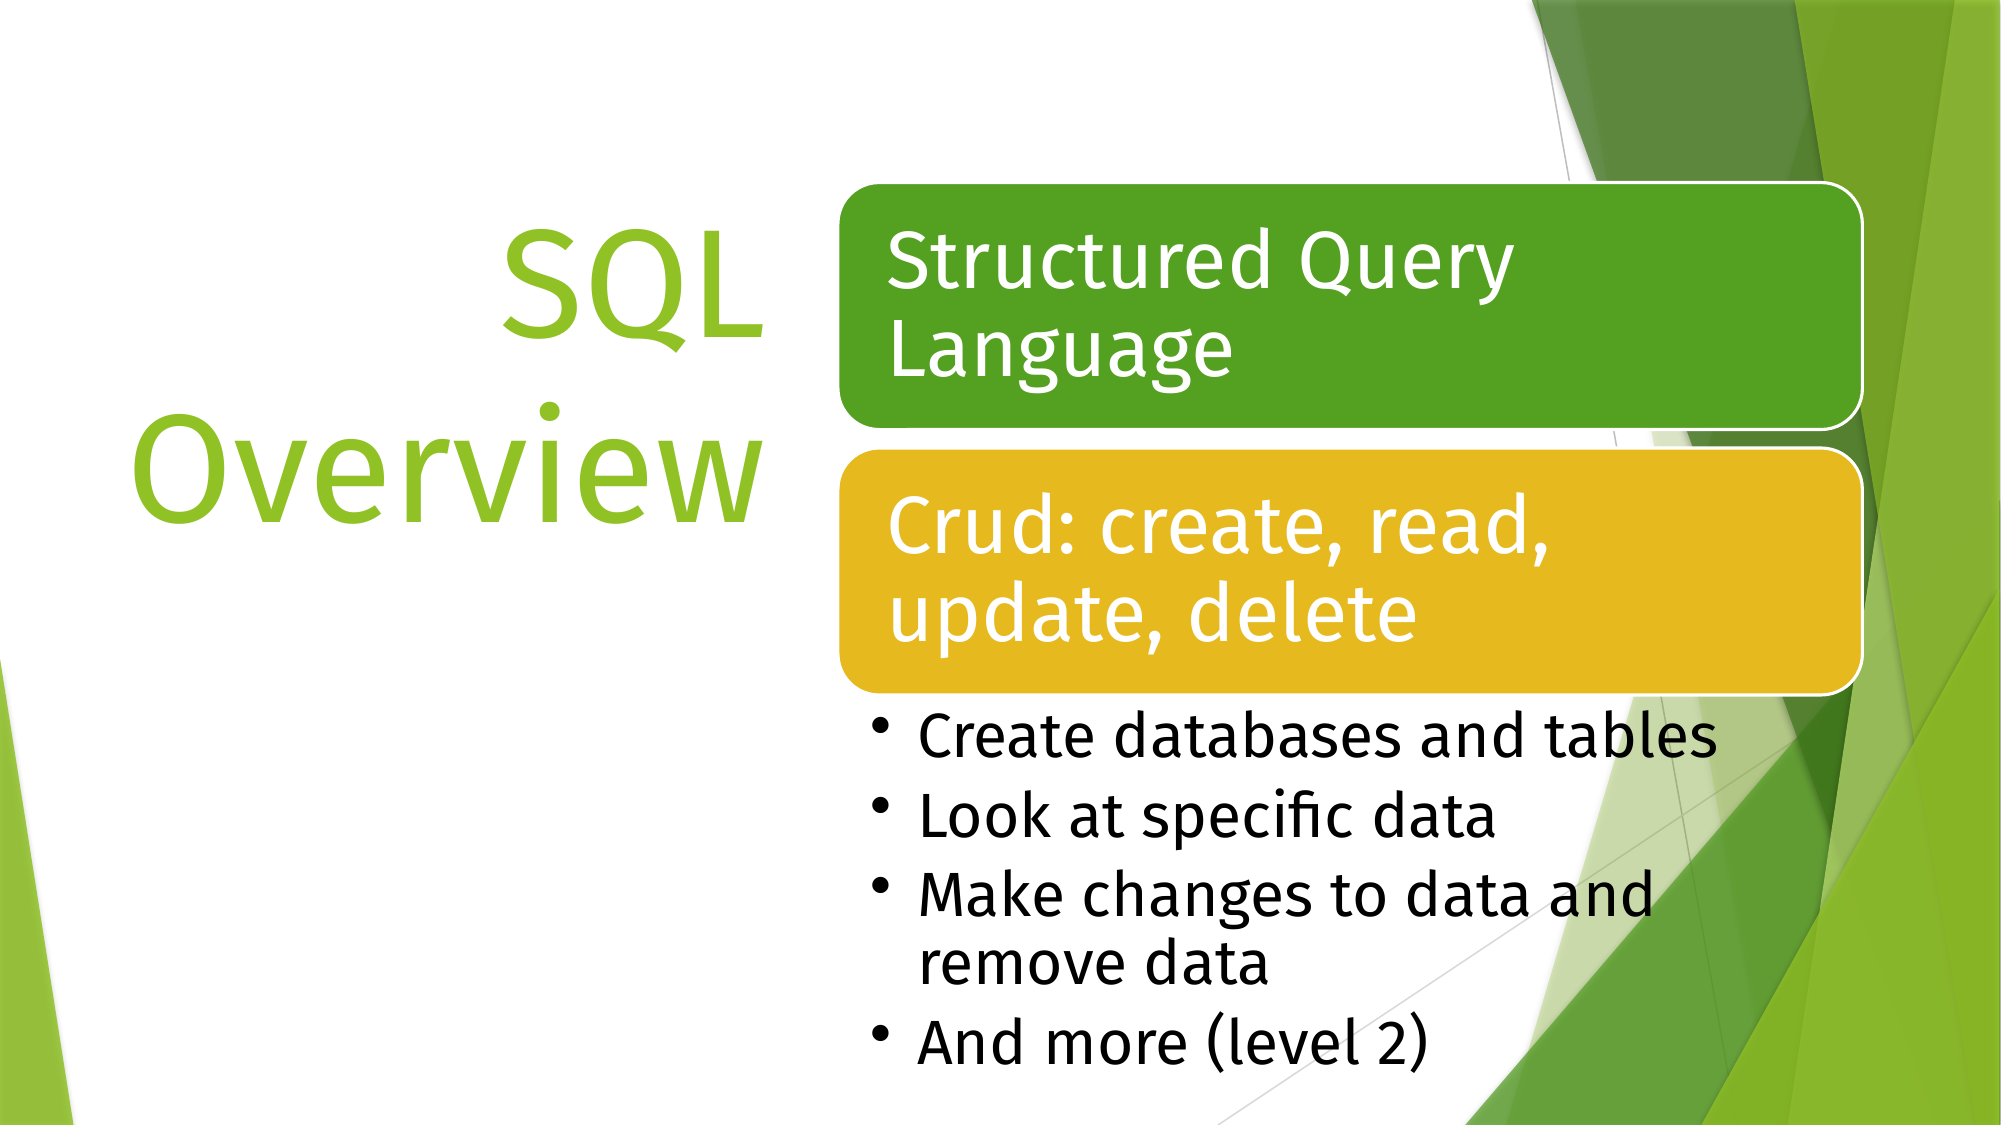

# SQL Overview
Structured Query Language
Crud: create, read, update, delete
Create databases and tables
Look at specific data
Make changes to data and remove data
And more (level 2)